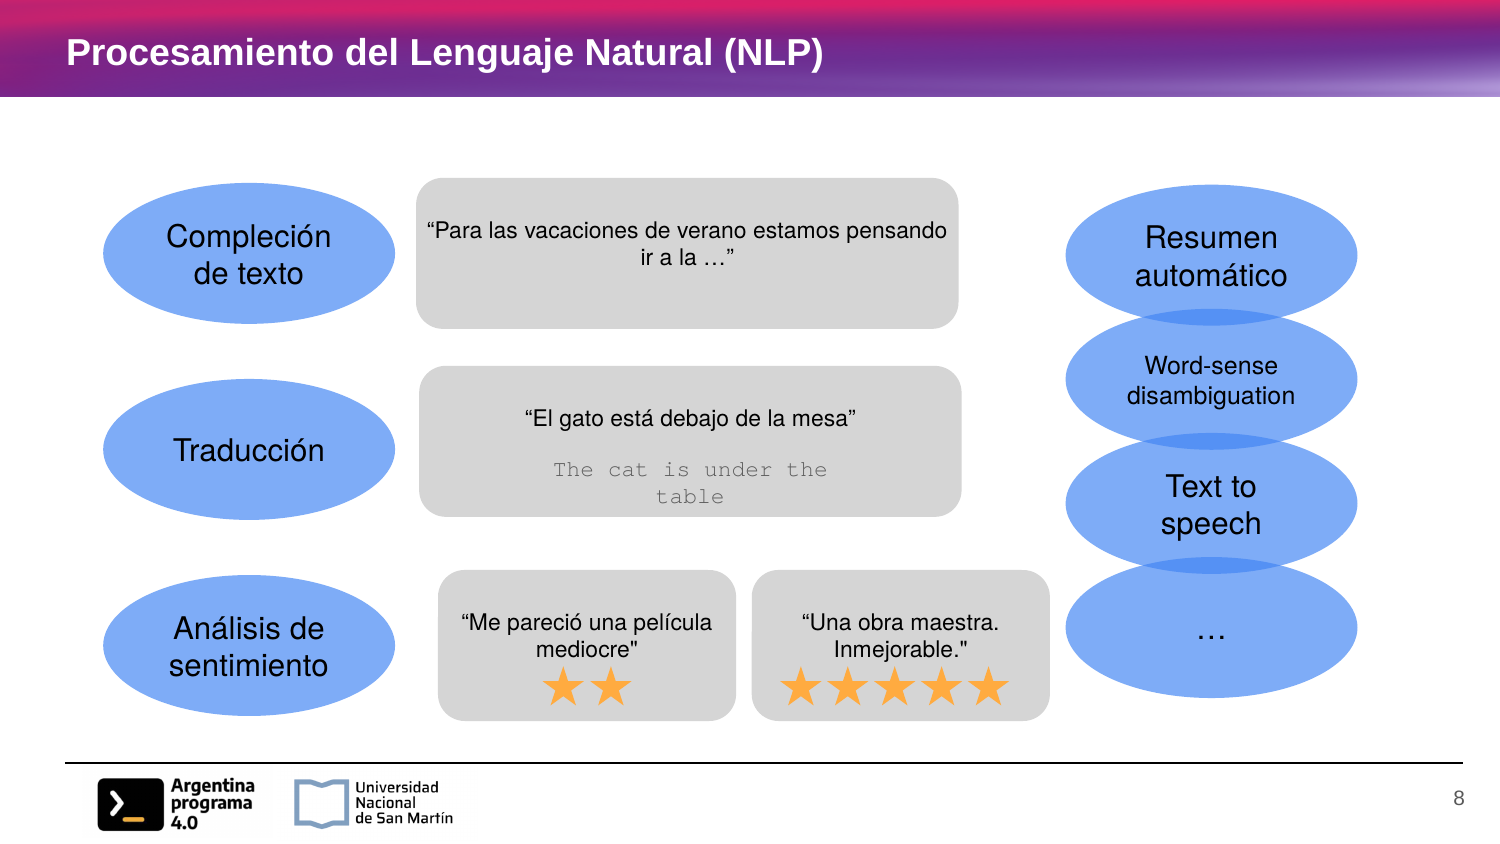

# Procesamiento del Lenguaje Natural (NLP)

“Para las vacaciones de verano estamos pensando ir a la …”
Compleción de texto
Resumen automático
Word-sense disambiguation
Text to speech
…

“El gato está debajo de la mesa”
Traducción
The cat is under the table

“Me pareció una película mediocre"

“Una obra maestra. Inmejorable."
Análisis de sentimiento

8